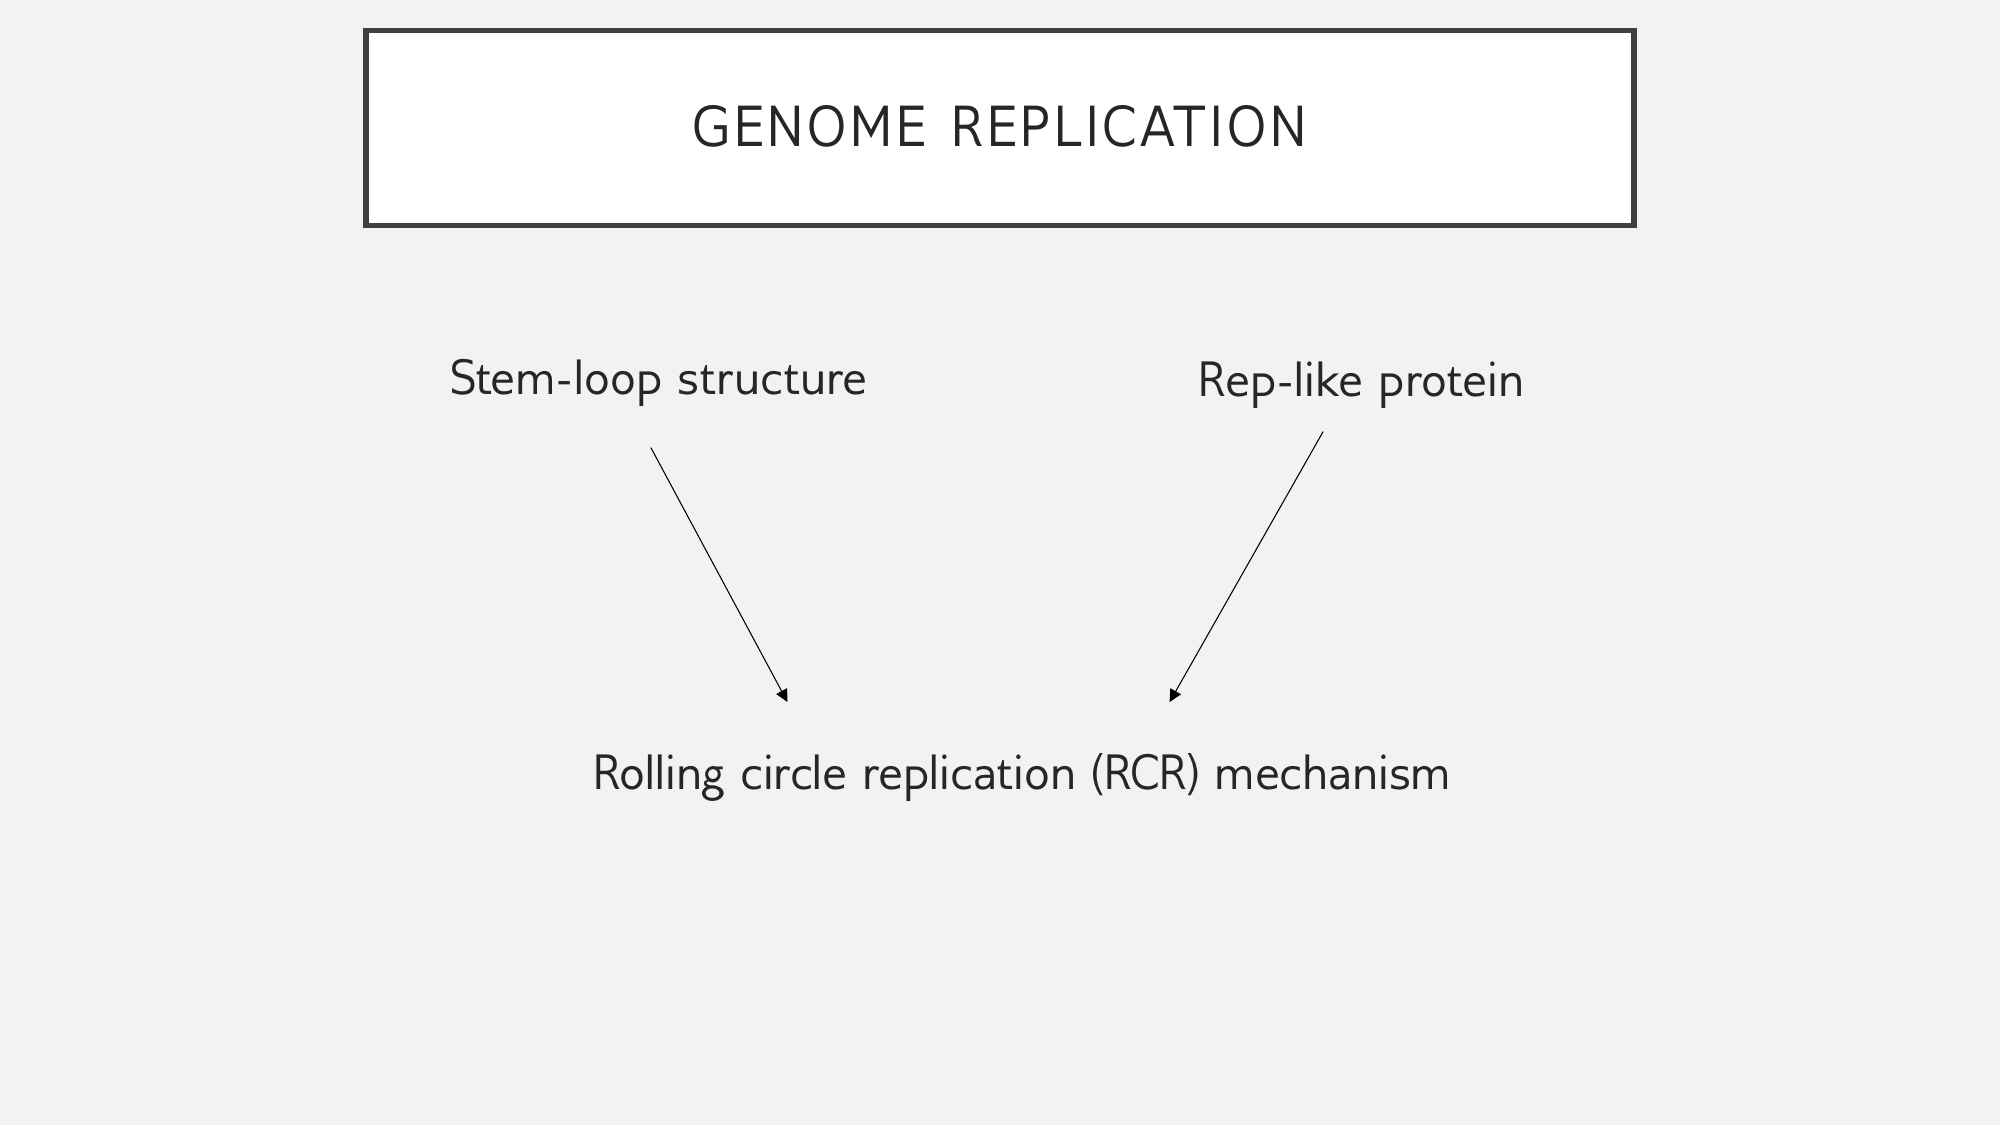

# Genome Replication
Stem-loop structure
Rep-like protein
Rolling circle replication (RCR) mechanism